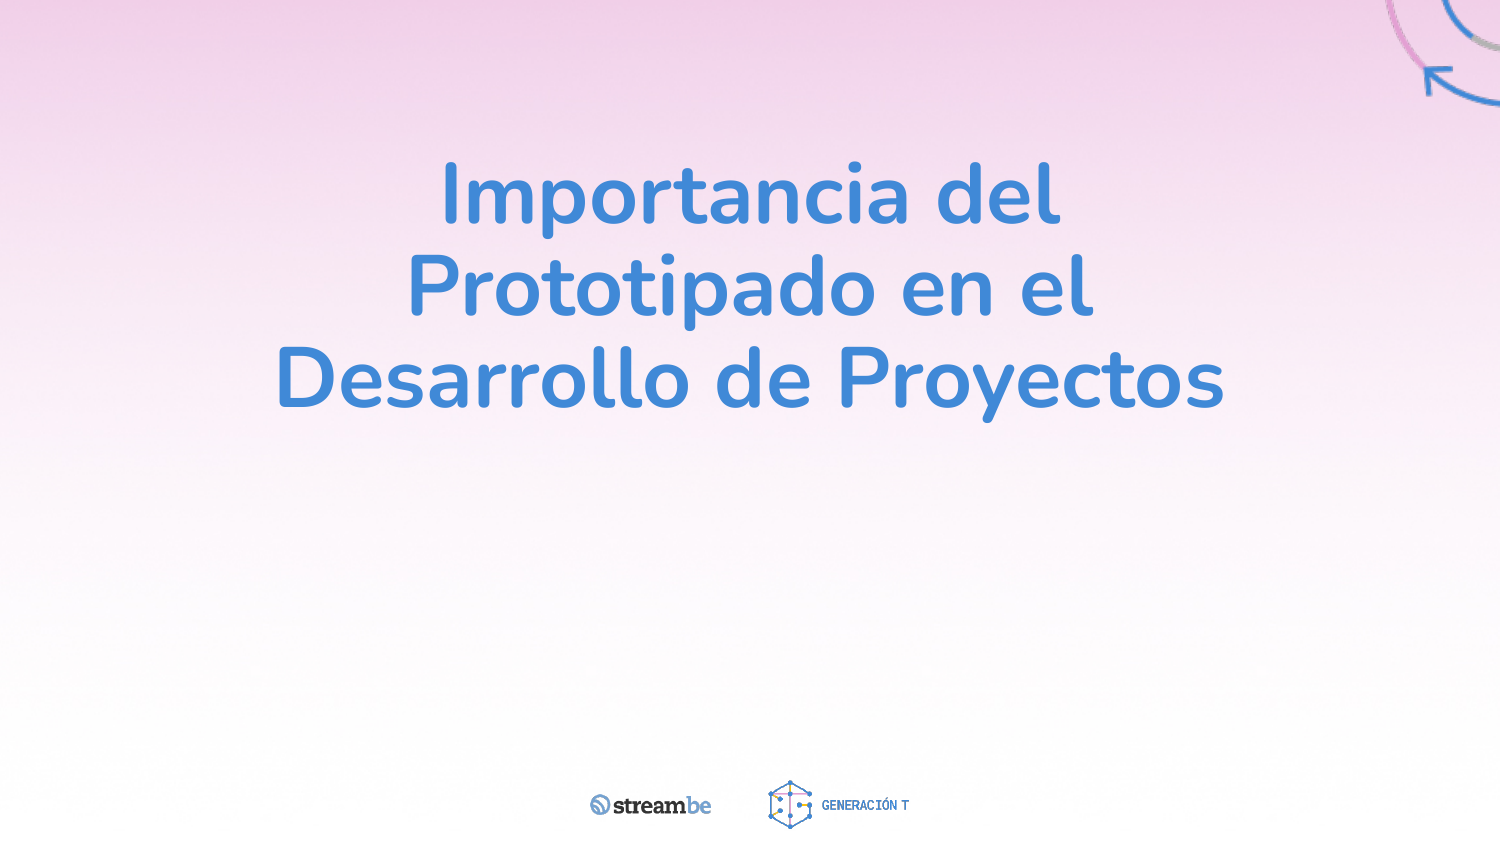

# Importancia del Prototipado en el Desarrollo de Proyectos